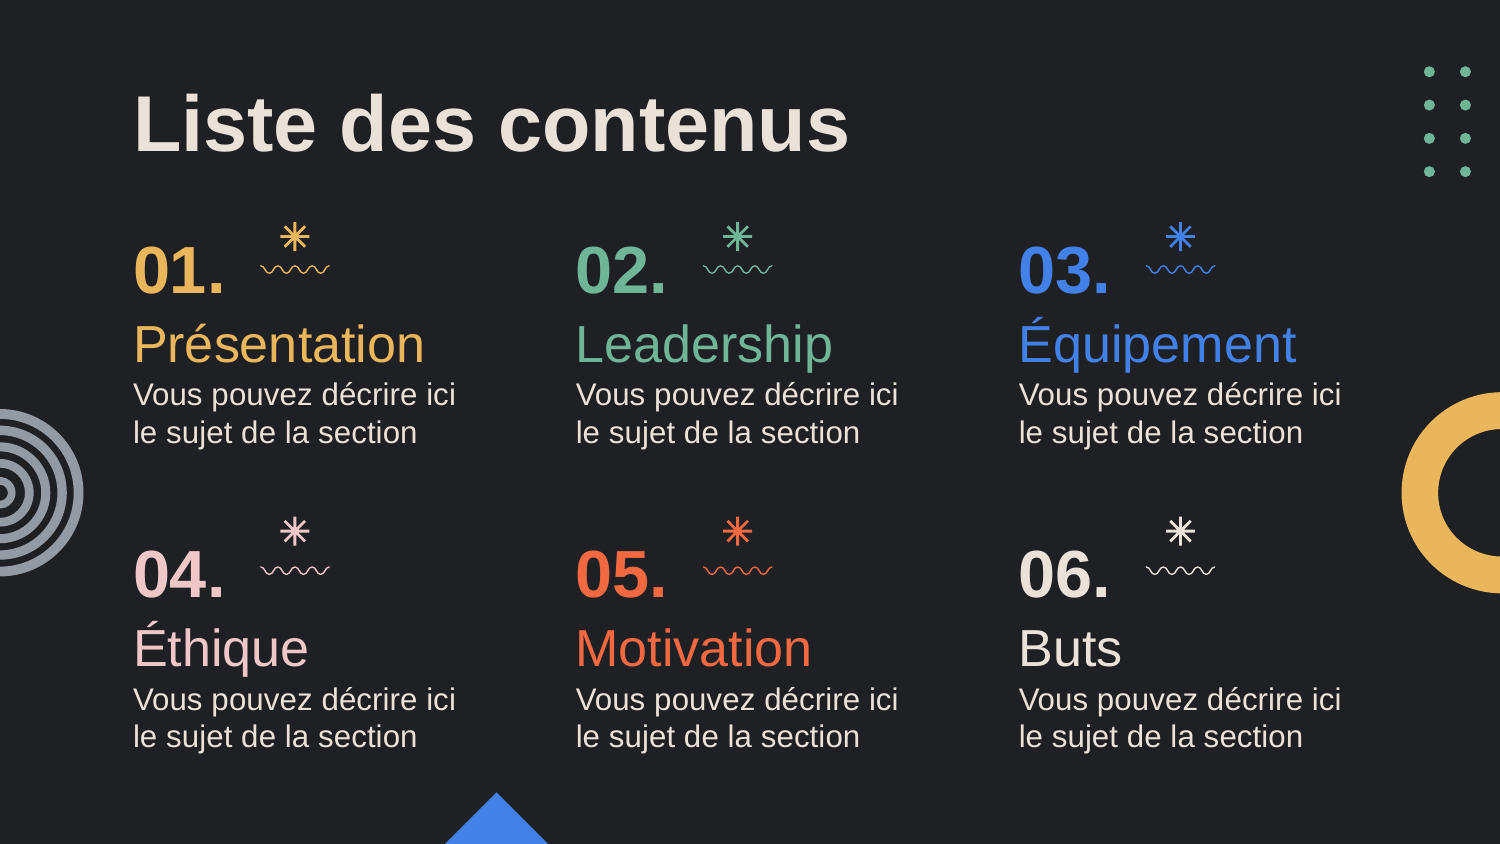

# Liste des contenus

01.
02.
03.

Présentation
Leadership
Équipement
Vous pouvez décrire ici le sujet de la section
Vous pouvez décrire ici le sujet de la section
Vous pouvez décrire ici le sujet de la section

04.
05.
06.

Éthique
Motivation
Buts
Vous pouvez décrire ici le sujet de la section
Vous pouvez décrire ici le sujet de la section
Vous pouvez décrire ici le sujet de la section